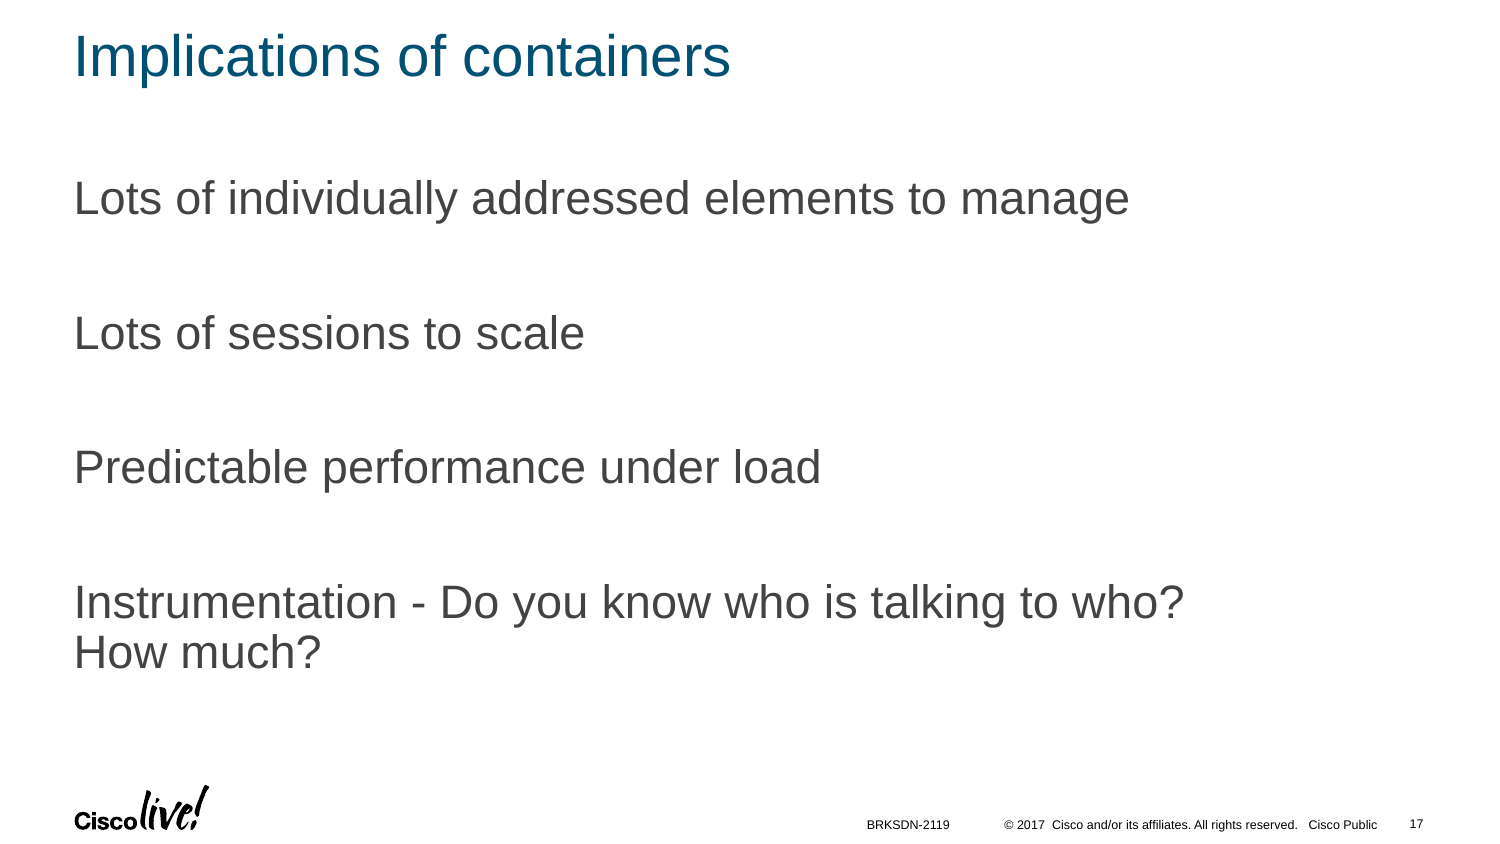

# Implications of containers
Lots of individually addressed elements to manage
Lots of sessions to scale
Predictable performance under load
Instrumentation - Do you know who is talking to who? How much?
17
BRKSDN-2119